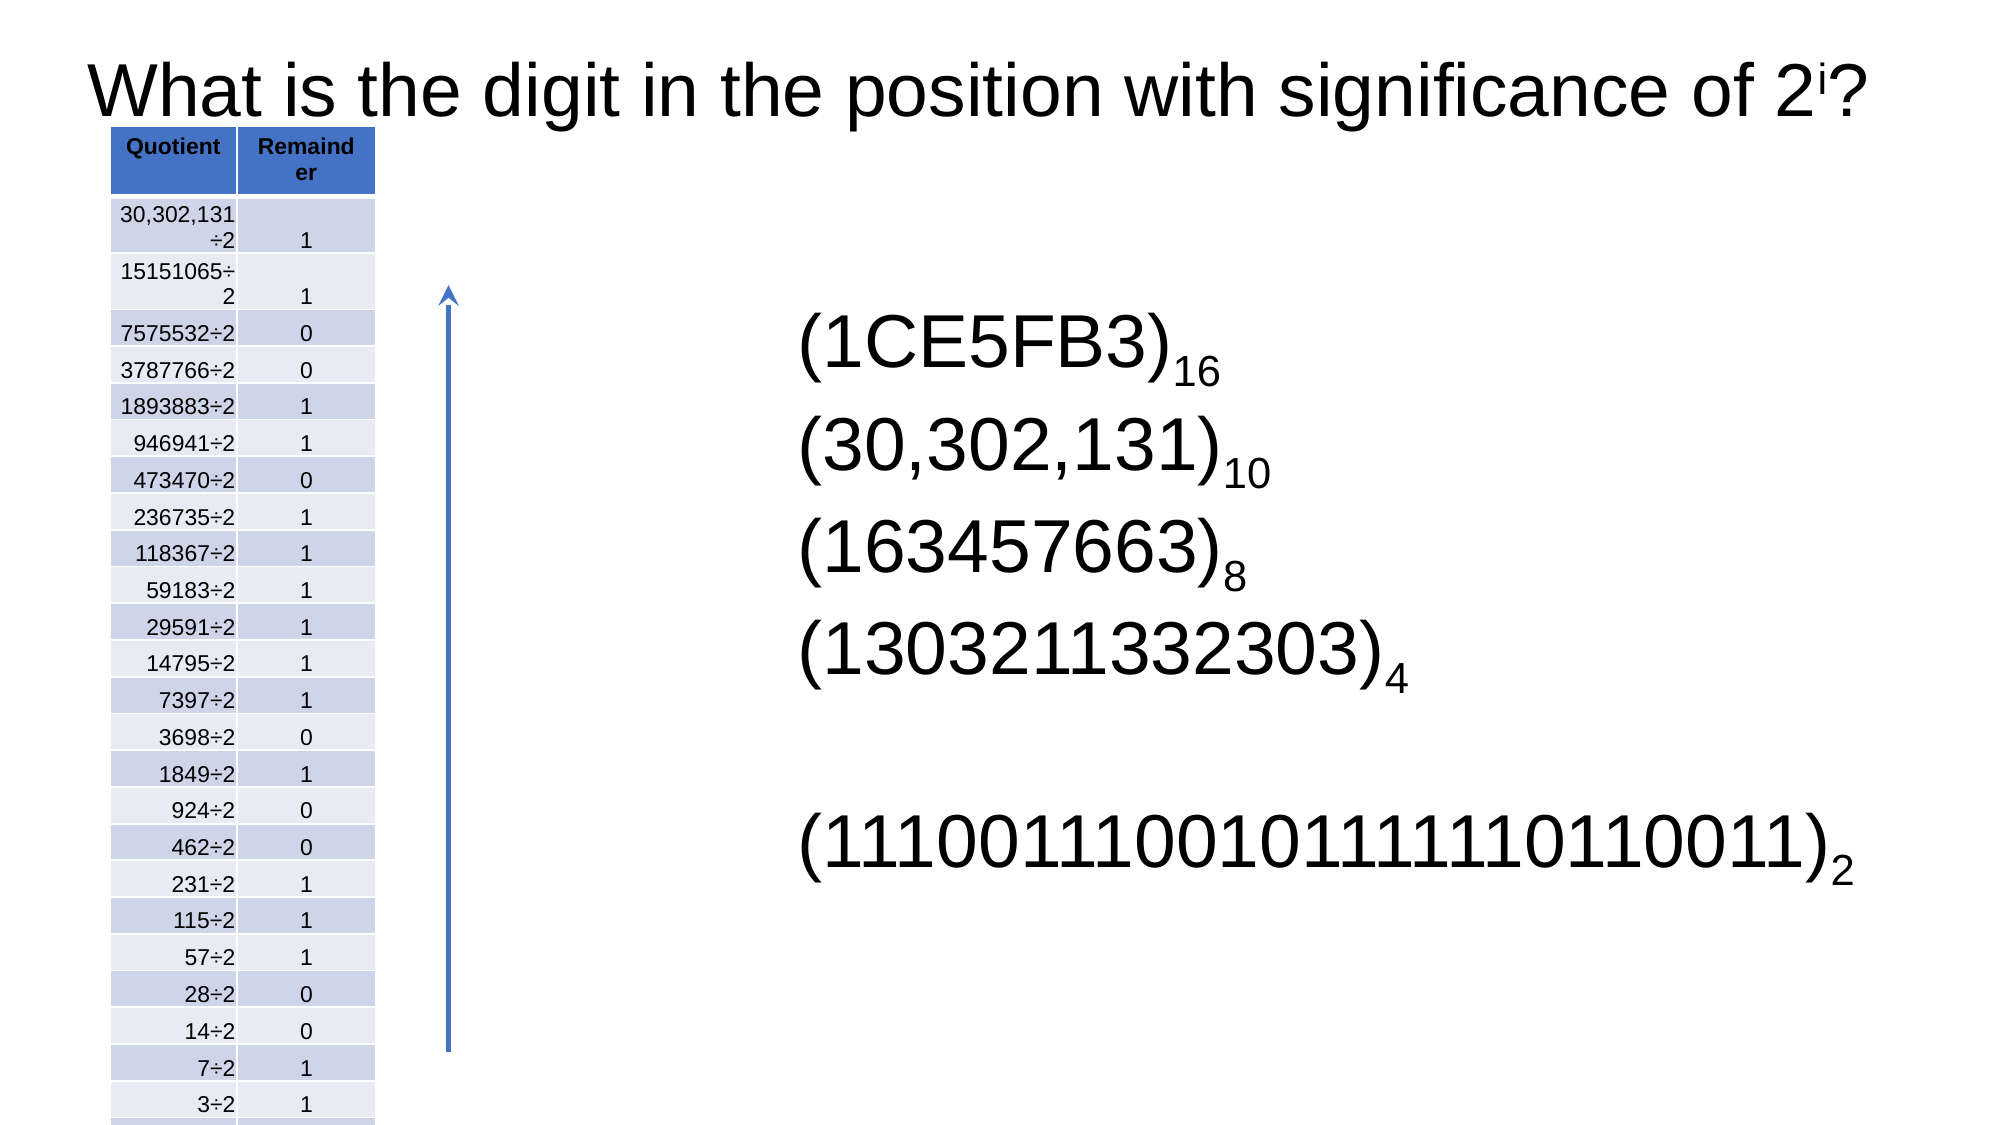

What is the digit in the position with significance of 2i?
| Quotient | Remainder |
| --- | --- |
| 30,302,131÷2 | 1 |
| 15151065÷2 | 1 |
| 7575532÷2 | 0 |
| 3787766÷2 | 0 |
| 1893883÷2 | 1 |
| 946941÷2 | 1 |
| 473470÷2 | 0 |
| 236735÷2 | 1 |
| 118367÷2 | 1 |
| 59183÷2 | 1 |
| 29591÷2 | 1 |
| 14795÷2 | 1 |
| 7397÷2 | 1 |
| 3698÷2 | 0 |
| 1849÷2 | 1 |
| 924÷2 | 0 |
| 462÷2 | 0 |
| 231÷2 | 1 |
| 115÷2 | 1 |
| 57÷2 | 1 |
| 28÷2 | 0 |
| 14÷2 | 0 |
| 7÷2 | 1 |
| 3÷2 | 1 |
| 1÷2 | 1 |
| 0 |  |
(1CE5FB3)16
(30,302,131)10
(163457663)8
(1303211332303)4

(1110011100101111110110011)2